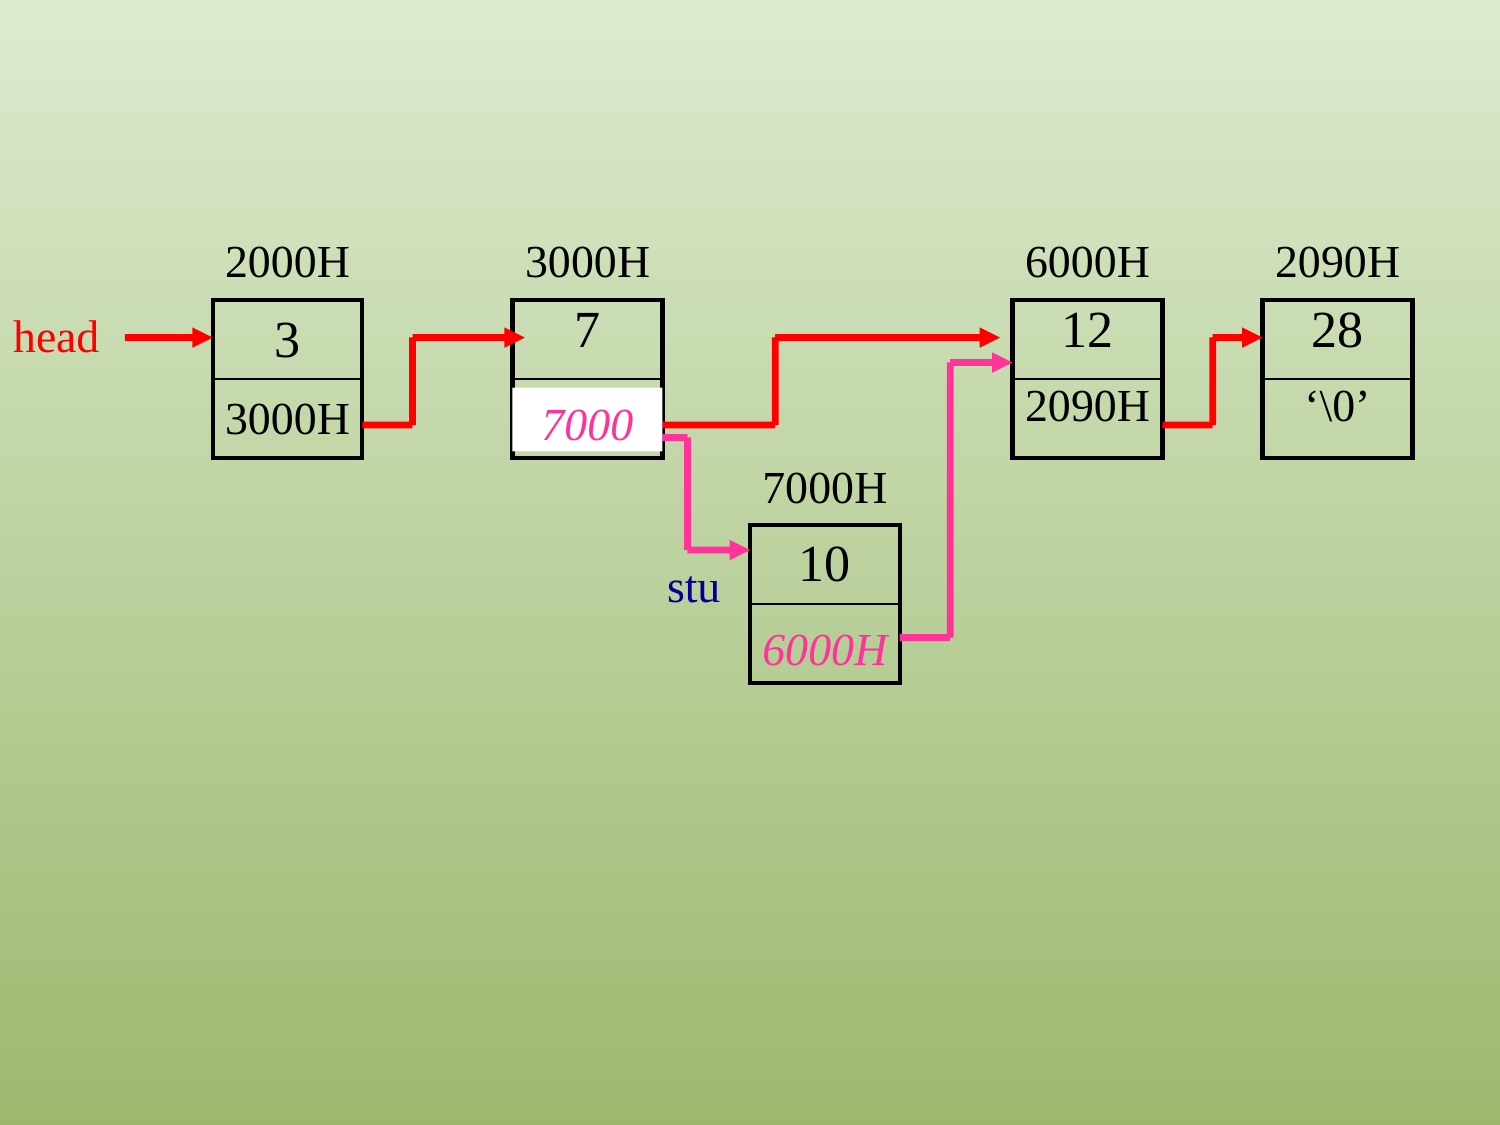

2000H
3000H
6000H
2090H
| 3 |
| --- |
| 3000H |
| 7 |
| --- |
| 6000H |
| 12 |
| --- |
| 2090H |
| 28 |
| --- |
| ‘\0’ |
head

7000

7000H
| 10 |
| --- |
|  |

stu
6000H

582